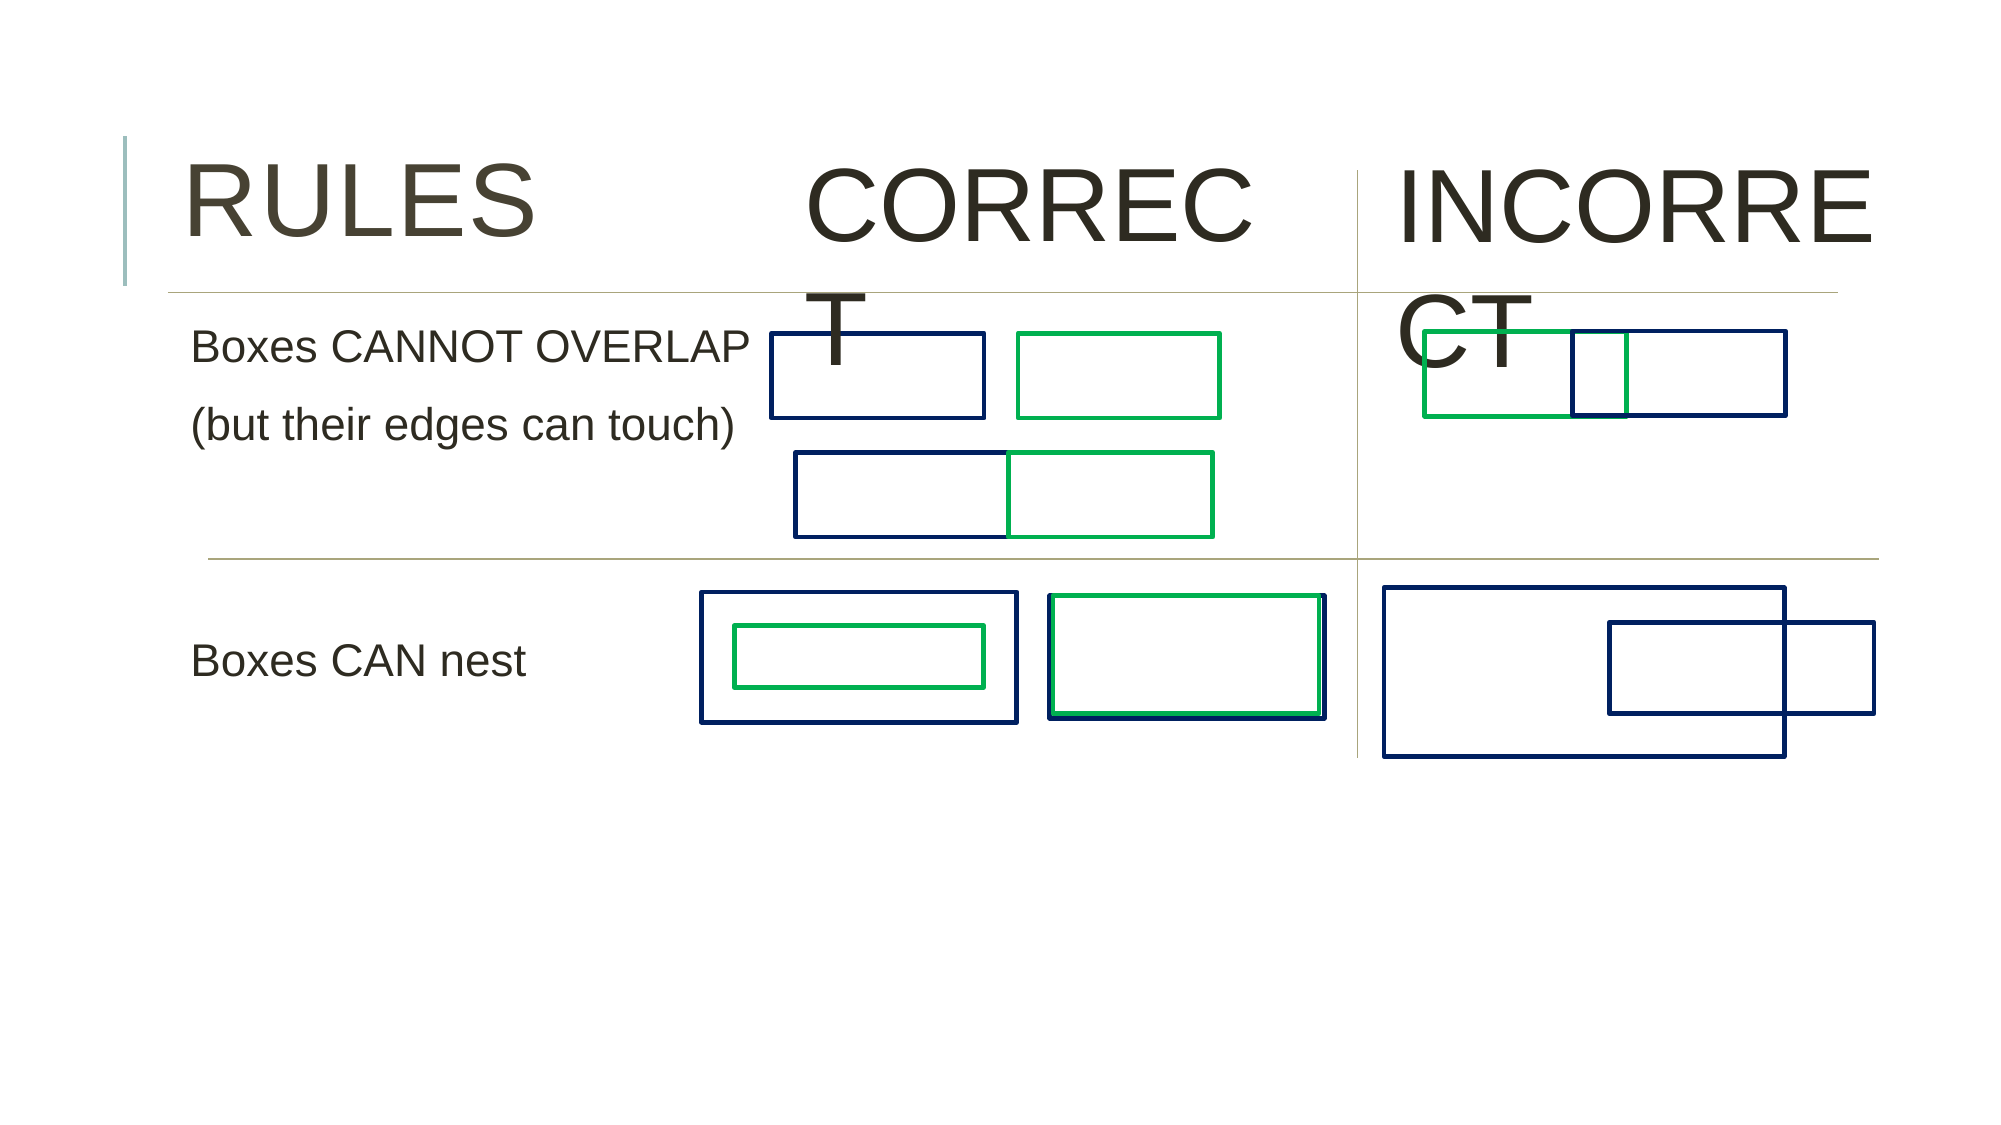

# Rules
CORRECT
INCORRECT
Boxes CANNOT OVERLAP
(but their edges can touch)

Boxes CAN nest